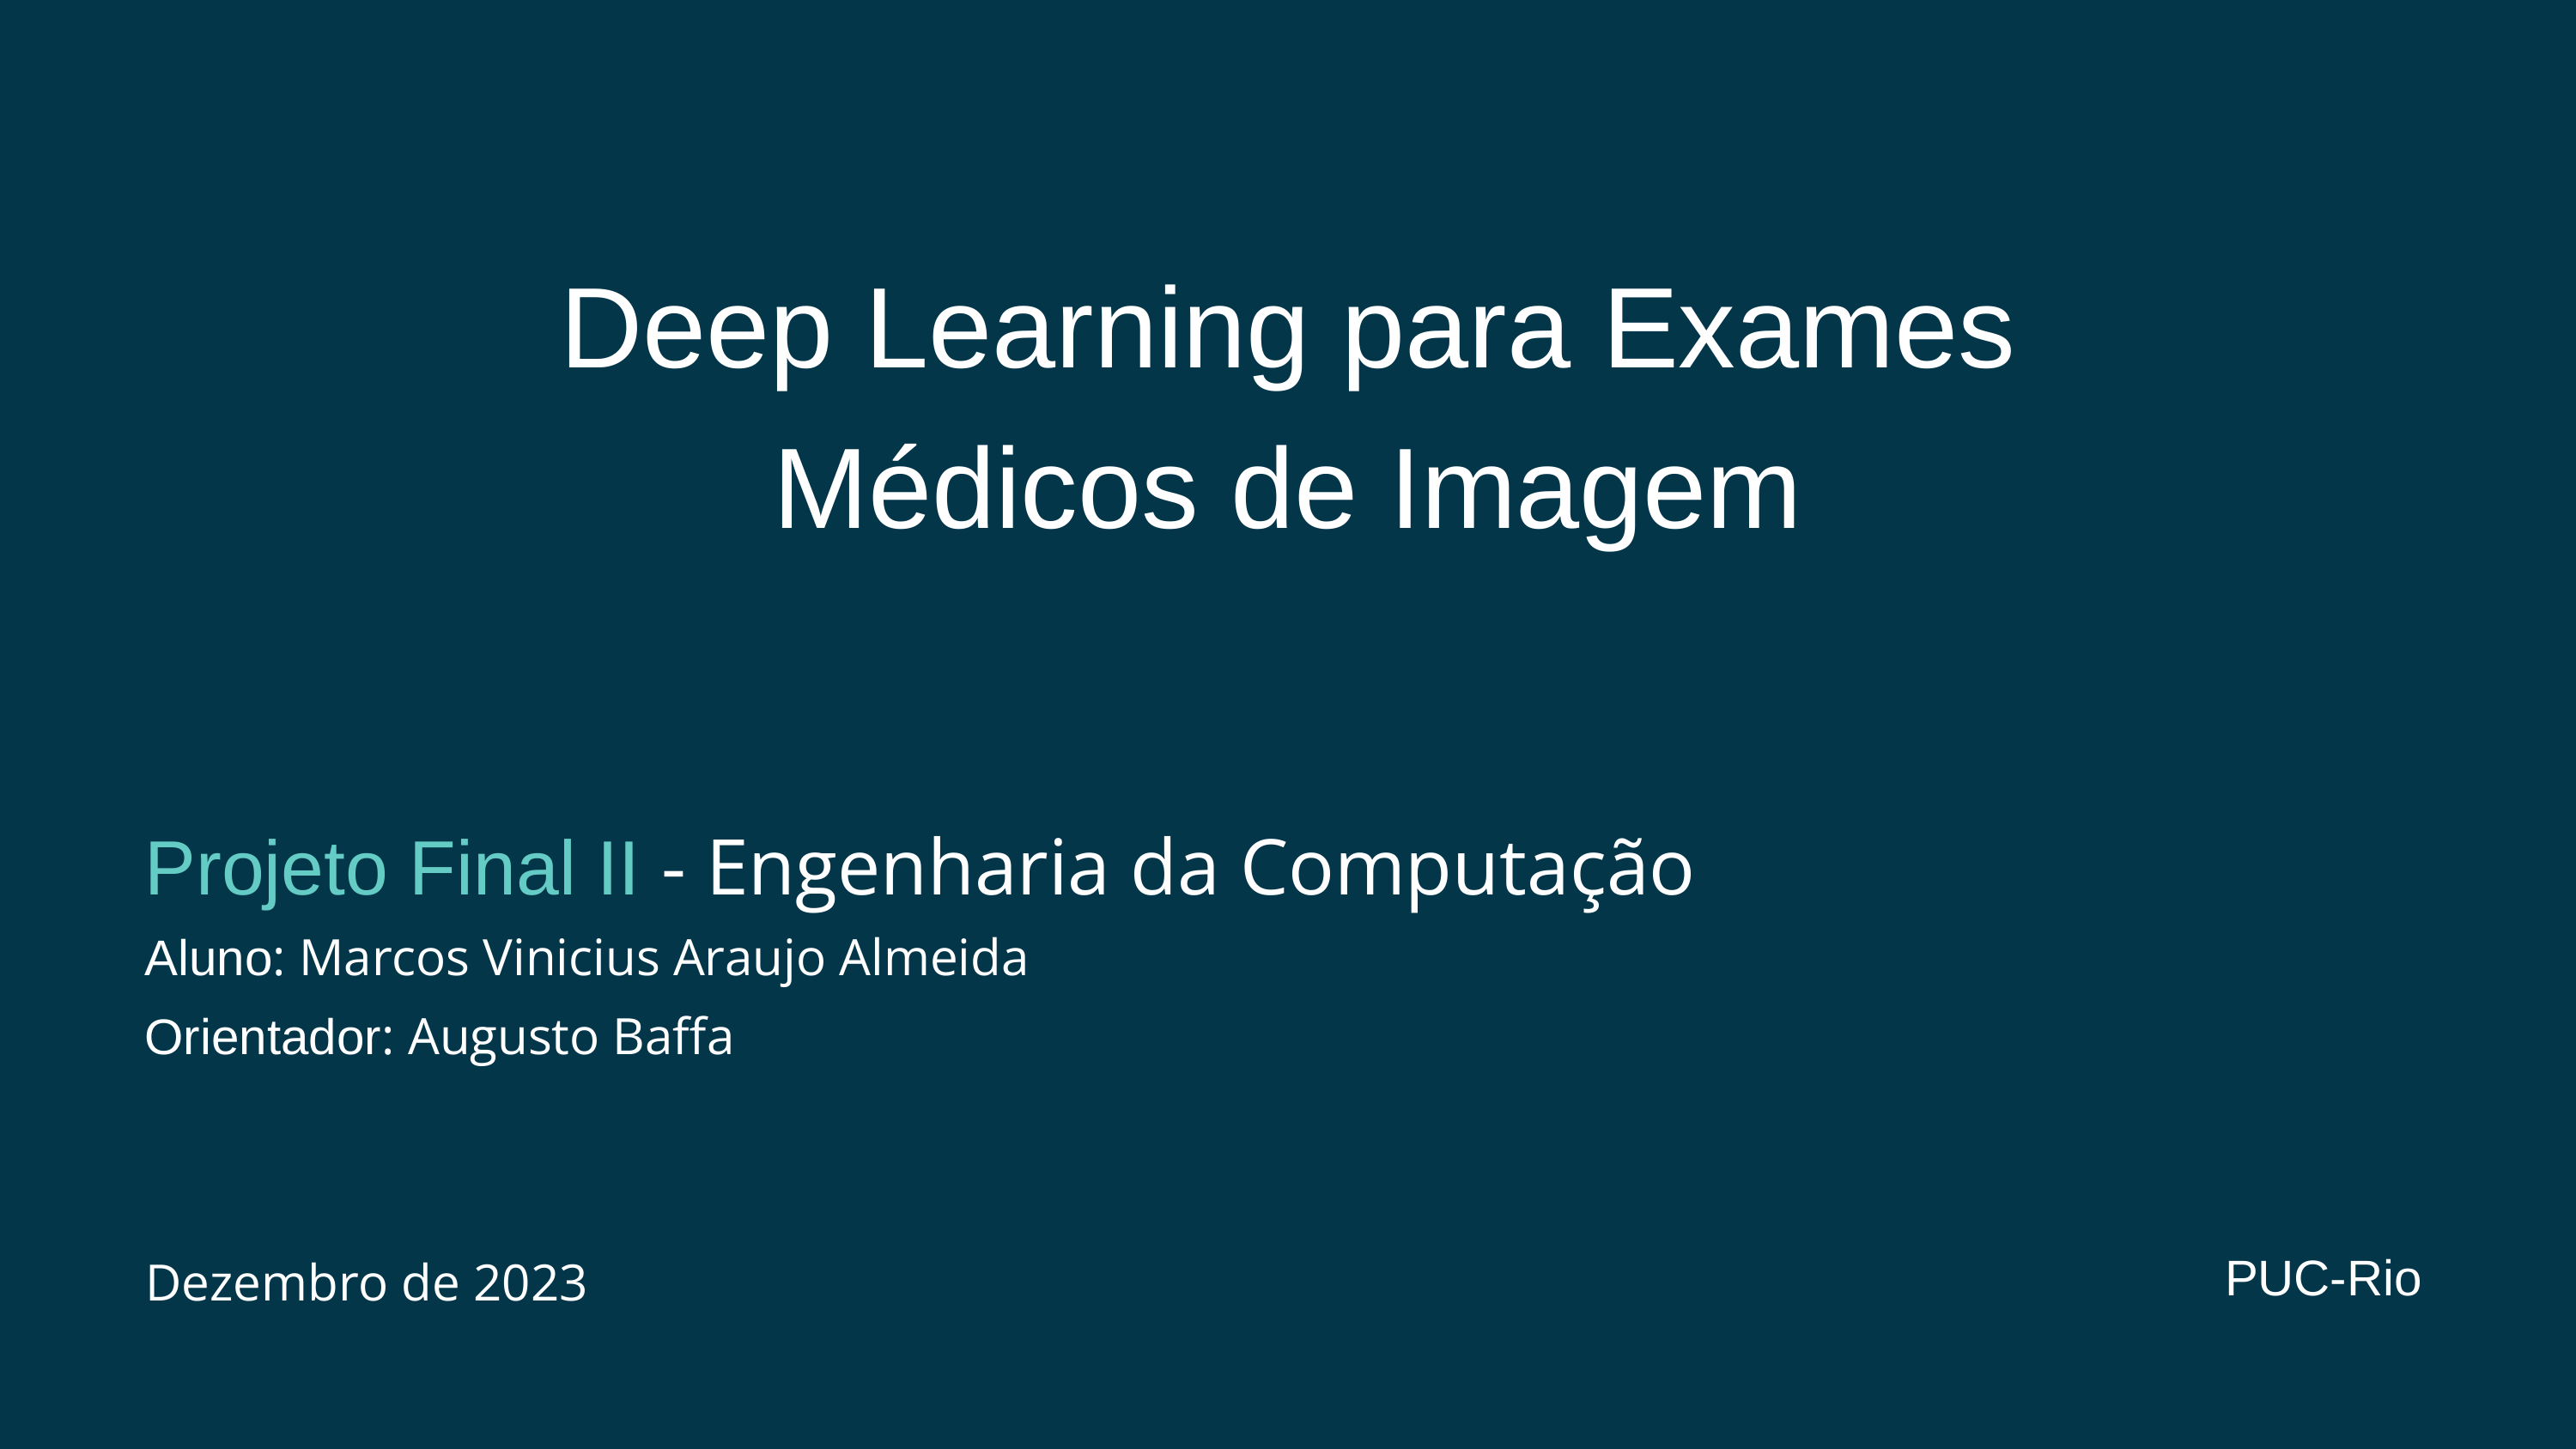

Deep Learning para Exames Médicos de Imagem
Projeto Final II - Engenharia da Computação
Aluno: Marcos Vinicius Araujo Almeida
Orientador: Augusto Baffa
PUC-Rio
Dezembro de 2023